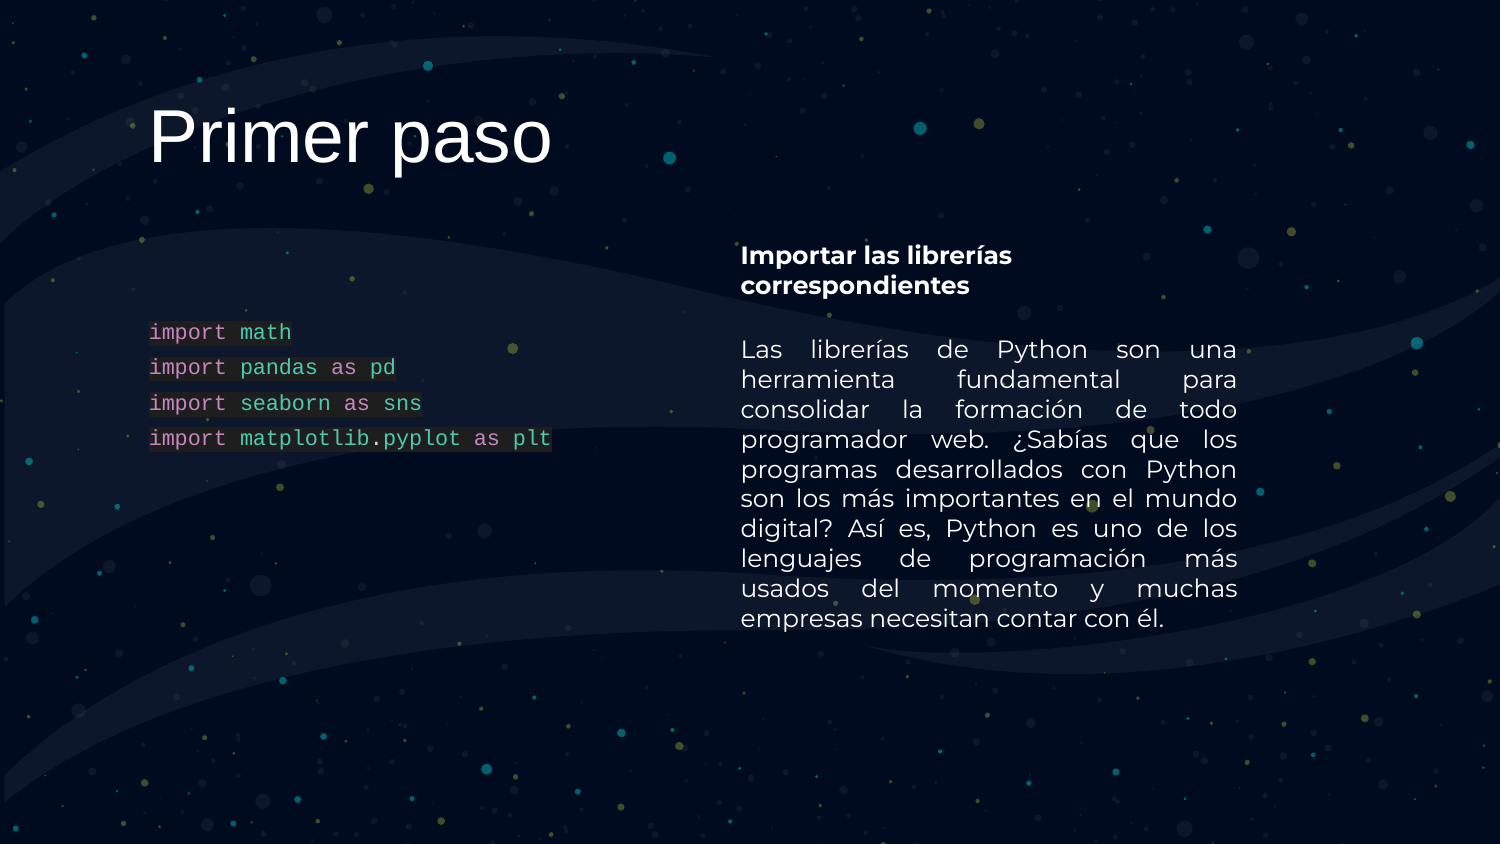

# Primer paso
Importar las librerías correspondientes
Las librerías de Python son una herramienta fundamental para consolidar la formación de todo programador web. ¿Sabías que los programas desarrollados con Python son los más importantes en el mundo digital? Así es, Python es uno de los lenguajes de programación más usados del momento y muchas empresas necesitan contar con él.
import math
import pandas as pd
import seaborn as sns
import matplotlib.pyplot as plt